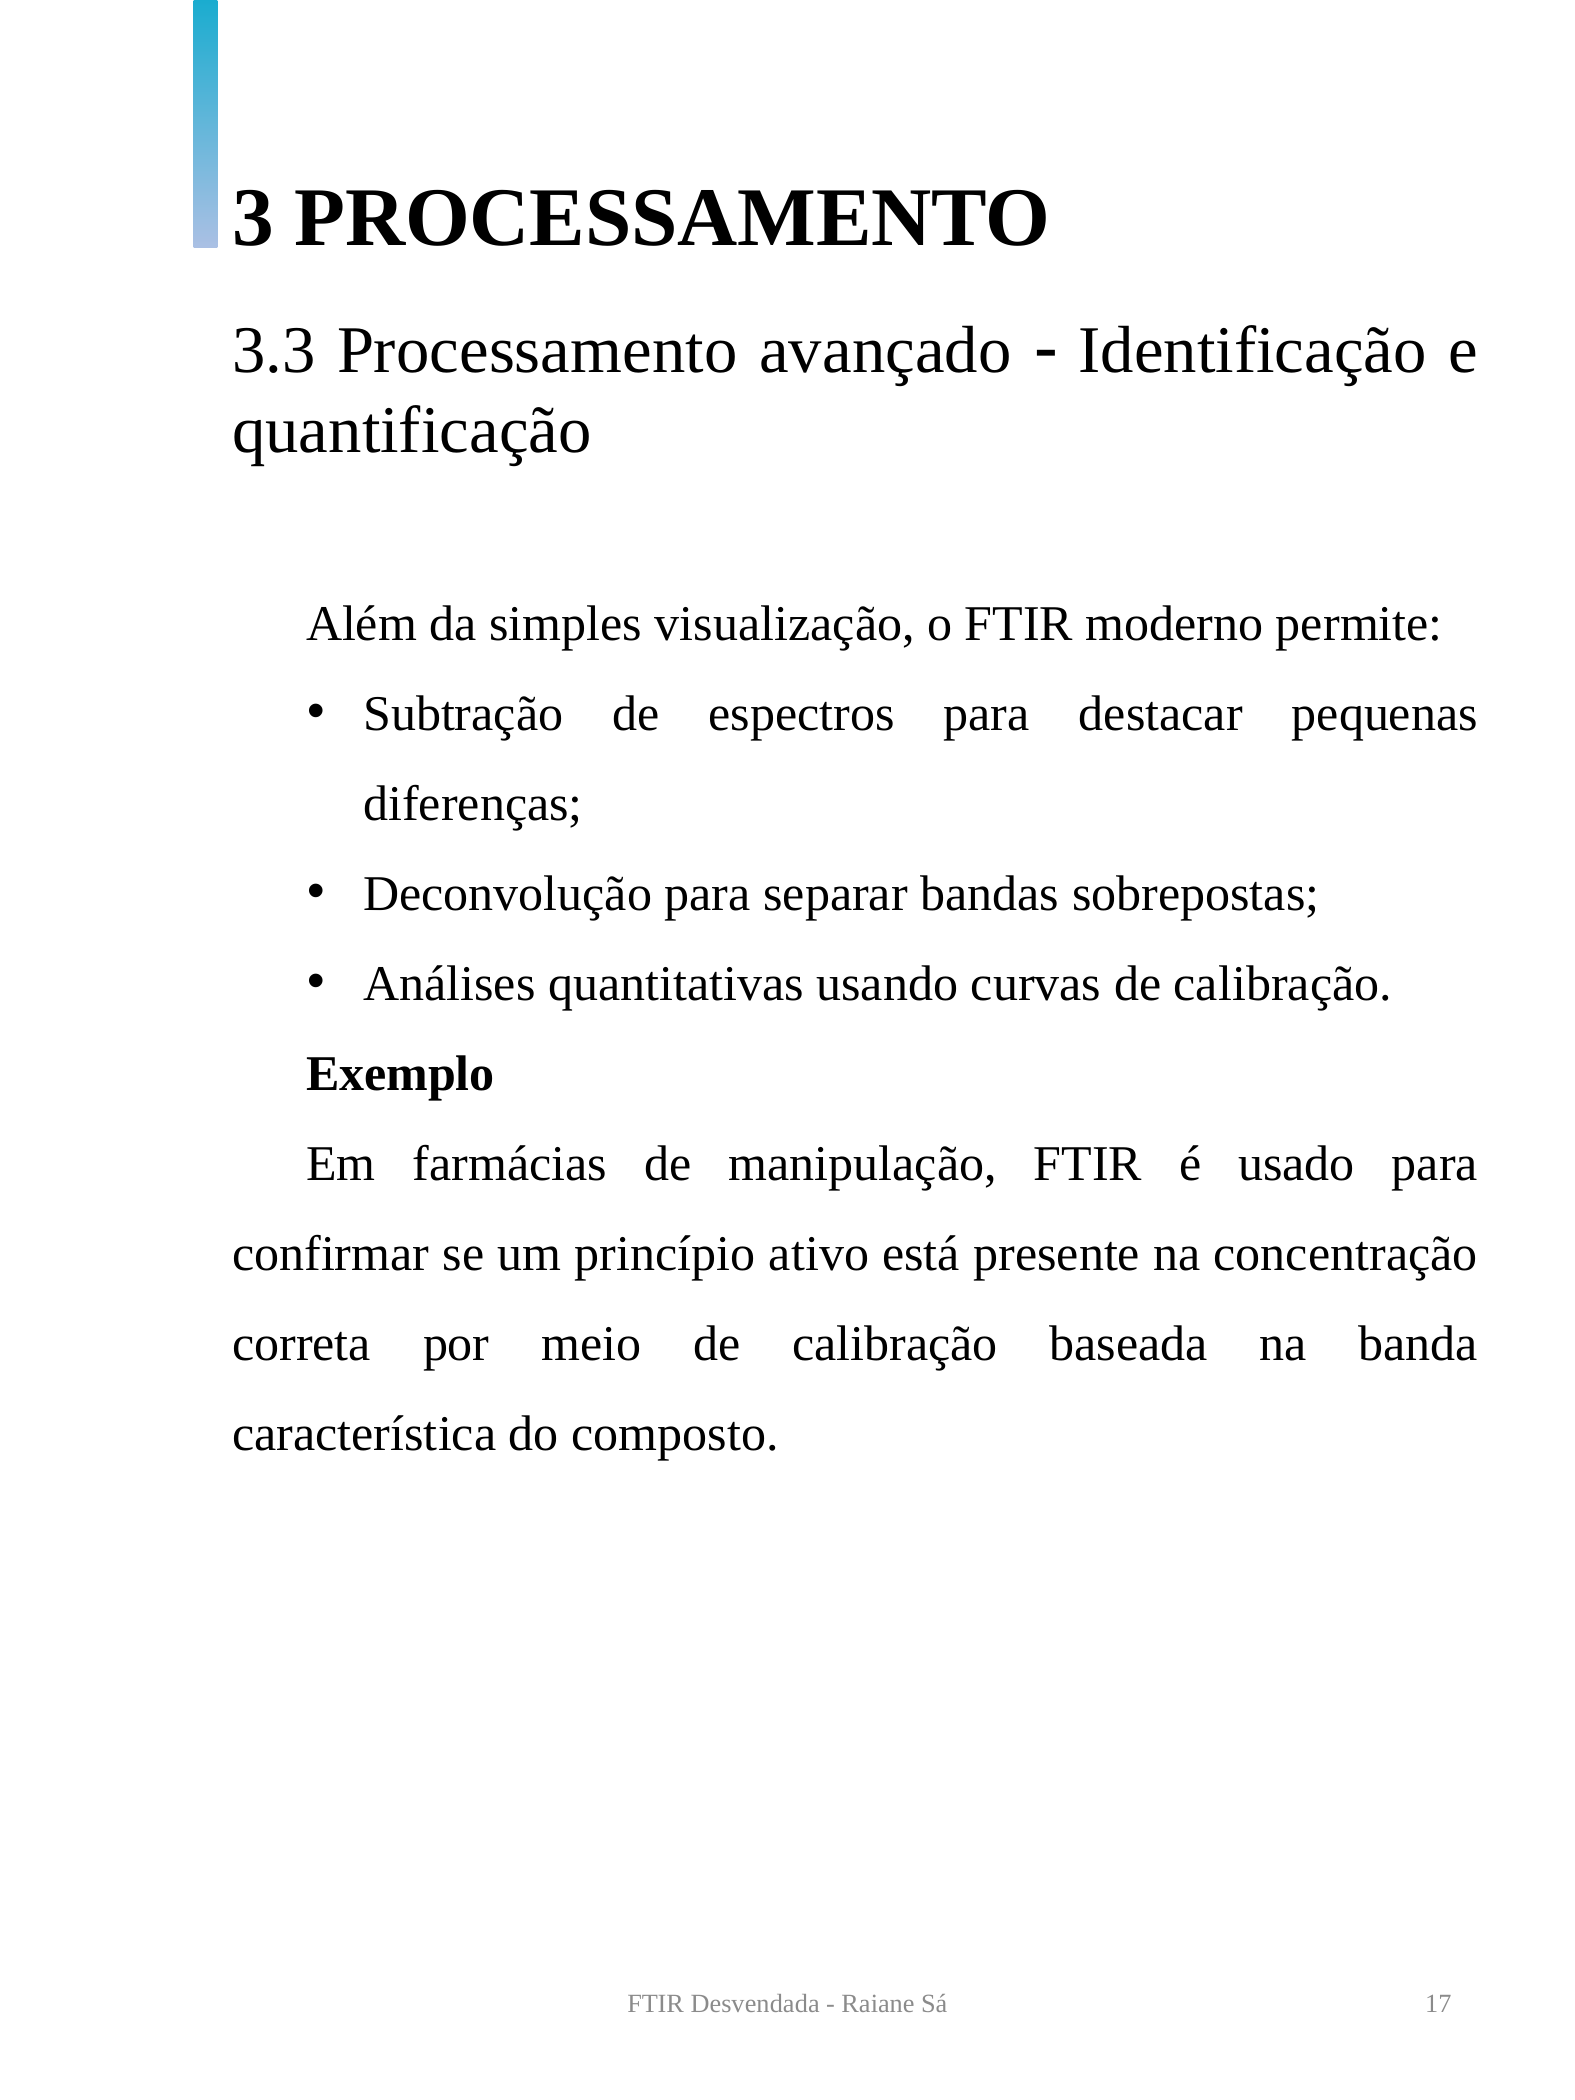

3 PROCESSAMENTO
3.3 Processamento avançado − Identificação e quantificação
Além da simples visualização, o FTIR moderno permite:
Subtração de espectros para destacar pequenas diferenças;
Deconvolução para separar bandas sobrepostas;
Análises quantitativas usando curvas de calibração.
Exemplo
Em farmácias de manipulação, FTIR é usado para confirmar se um princípio ativo está presente na concentração correta por meio de calibração baseada na banda característica do composto.
FTIR Desvendada - Raiane Sá
17